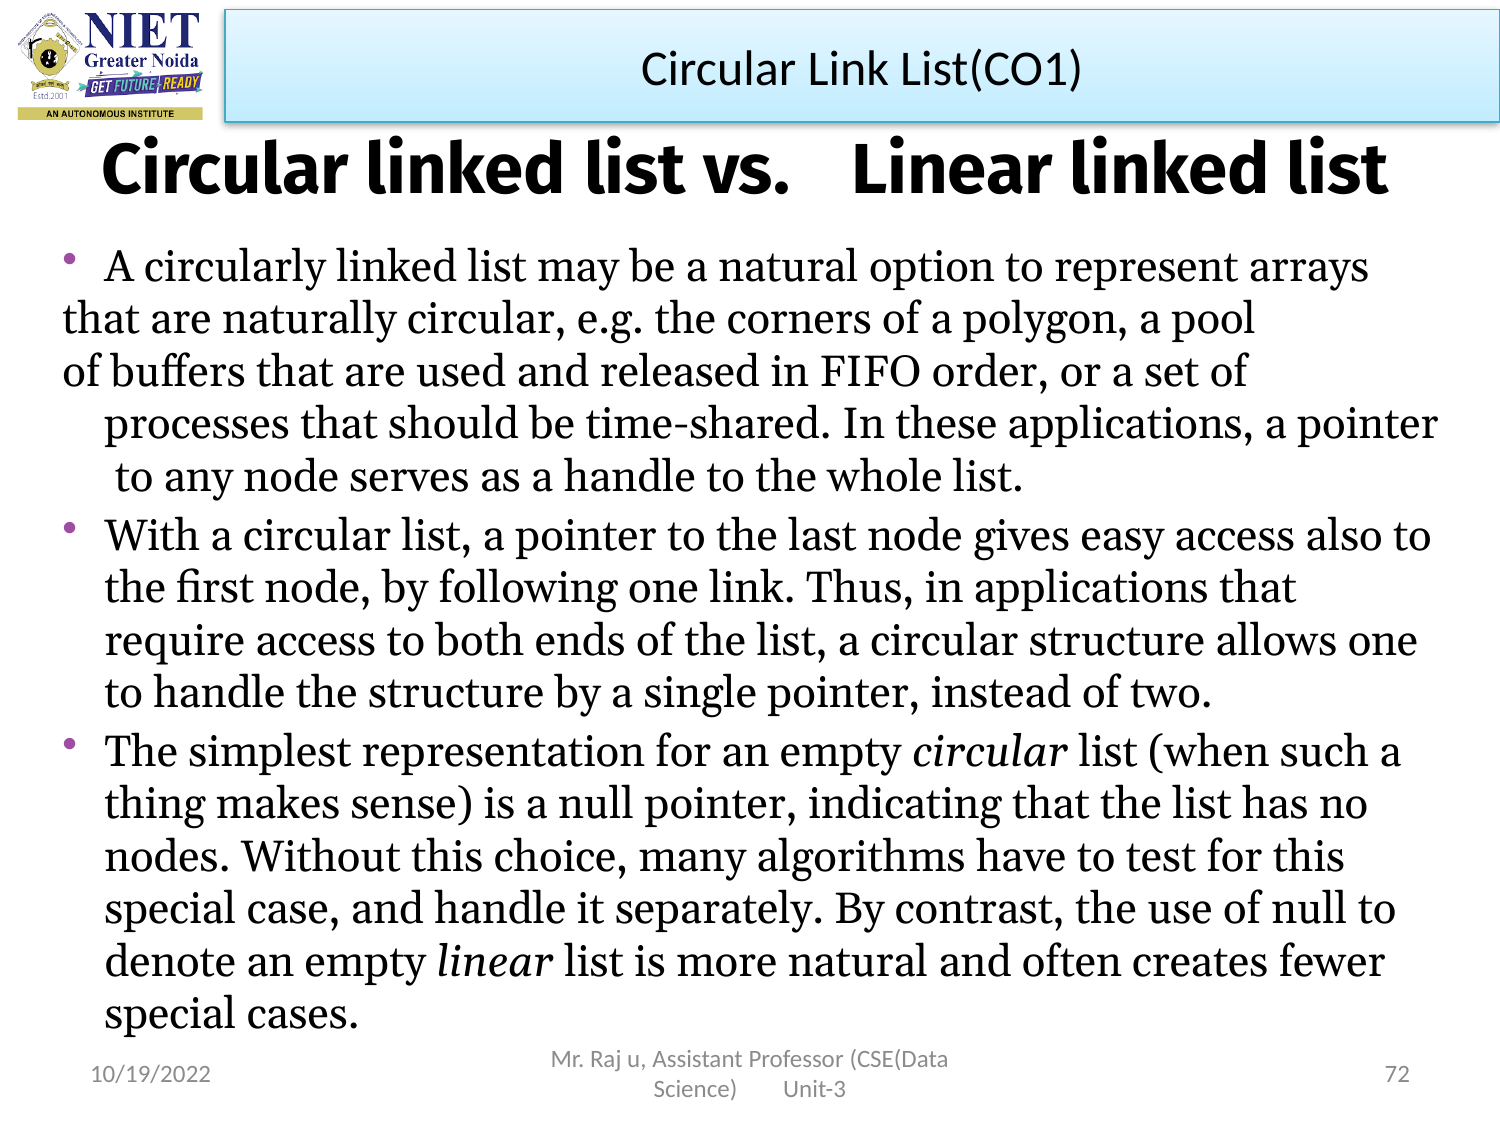

Circular Link List(CO1)
# Circular linked list vs.	Linear linked list
A circularly linked list may be a natural option to represent arrays
that are naturally circular, e.g. the corners of a polygon, a pool
of buffers that are used and released in FIFO order, or a set of  processes that should be time-shared. In these applications, a pointer  to any node serves as a handle to the whole list.
With a circular list, a pointer to the last node gives easy access also to  the first node, by following one link. Thus, in applications that  require access to both ends of the list, a circular structure allows one  to handle the structure by a single pointer, instead of two.
The simplest representation for an empty circular list (when such a  thing makes sense) is a null pointer, indicating that the list has no  nodes. Without this choice, many algorithms have to test for this  special case, and handle it separately. By contrast, the use of null to  denote an empty linear list is more natural and often creates fewer  special cases.
10/19/2022
Mr. Raj u, Assistant Professor (CSE(Data Science)        Unit-3
72